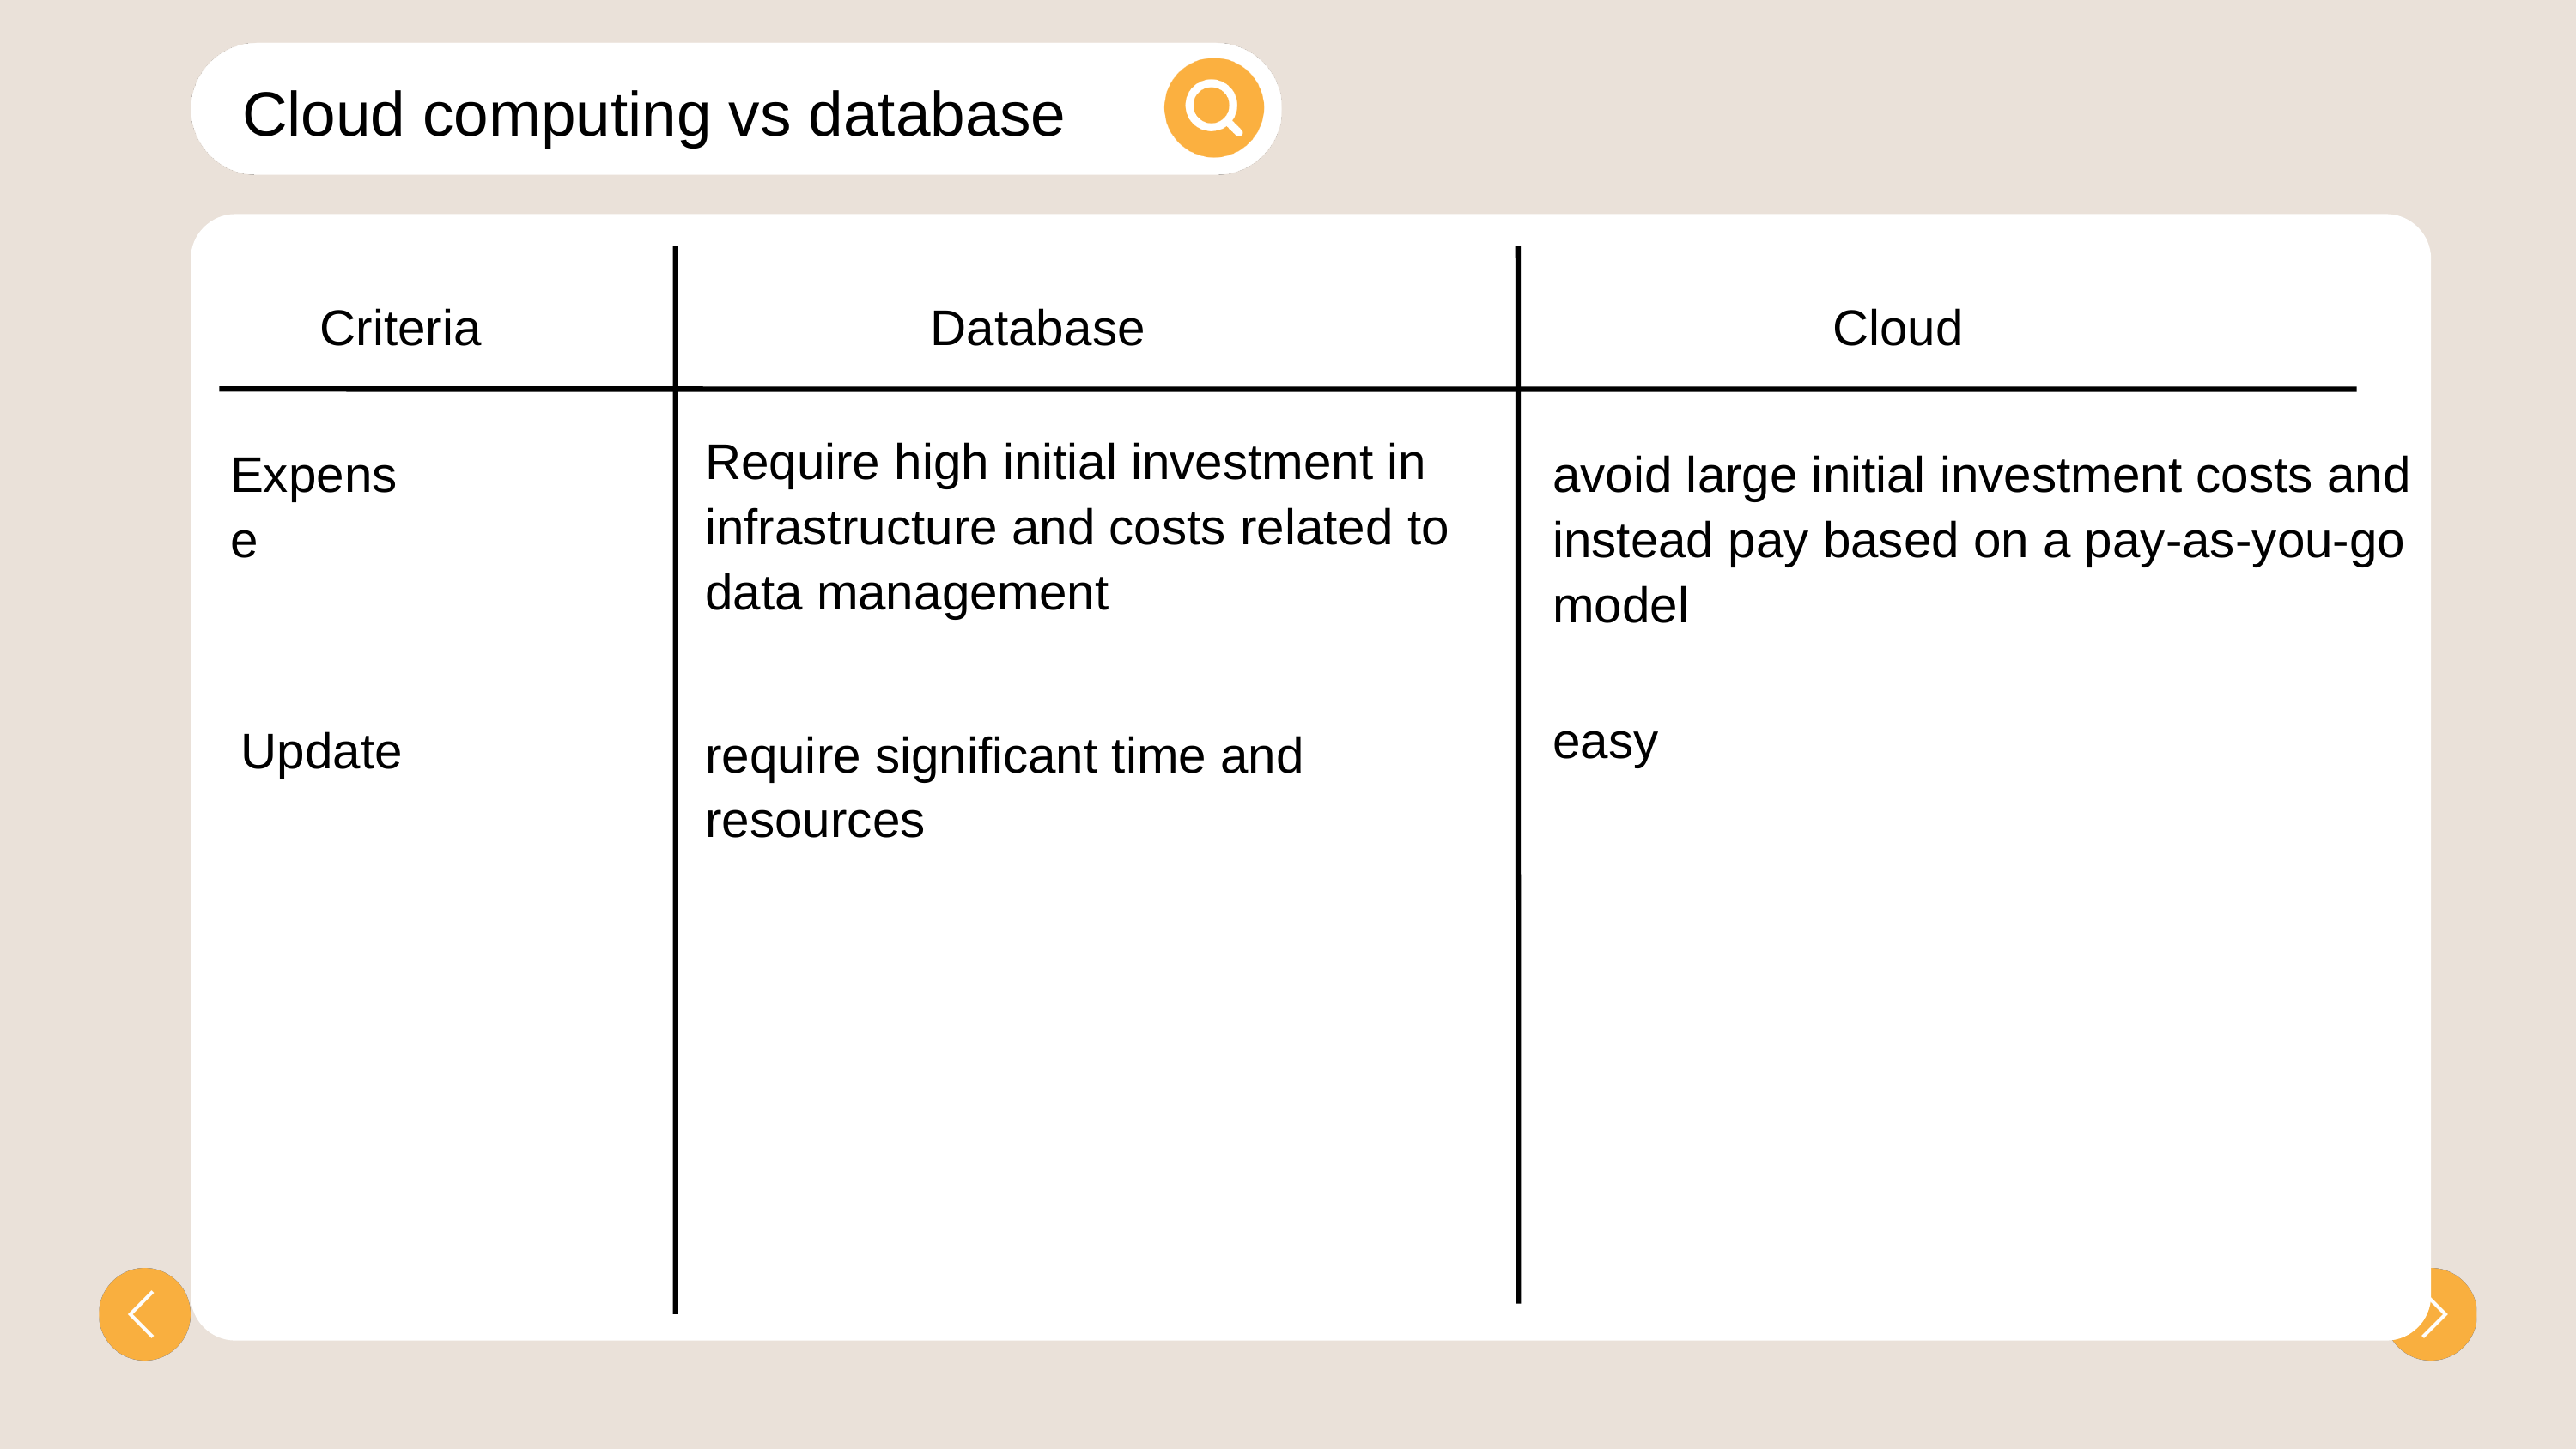

Cloud computing vs database

Criteria
Database
Cloud

Require high initial investment in infrastructure and costs related to data management
Expense
avoid large initial investment costs and instead pay based on a pay-as-you-go model
easy
Update
require significant time and resources